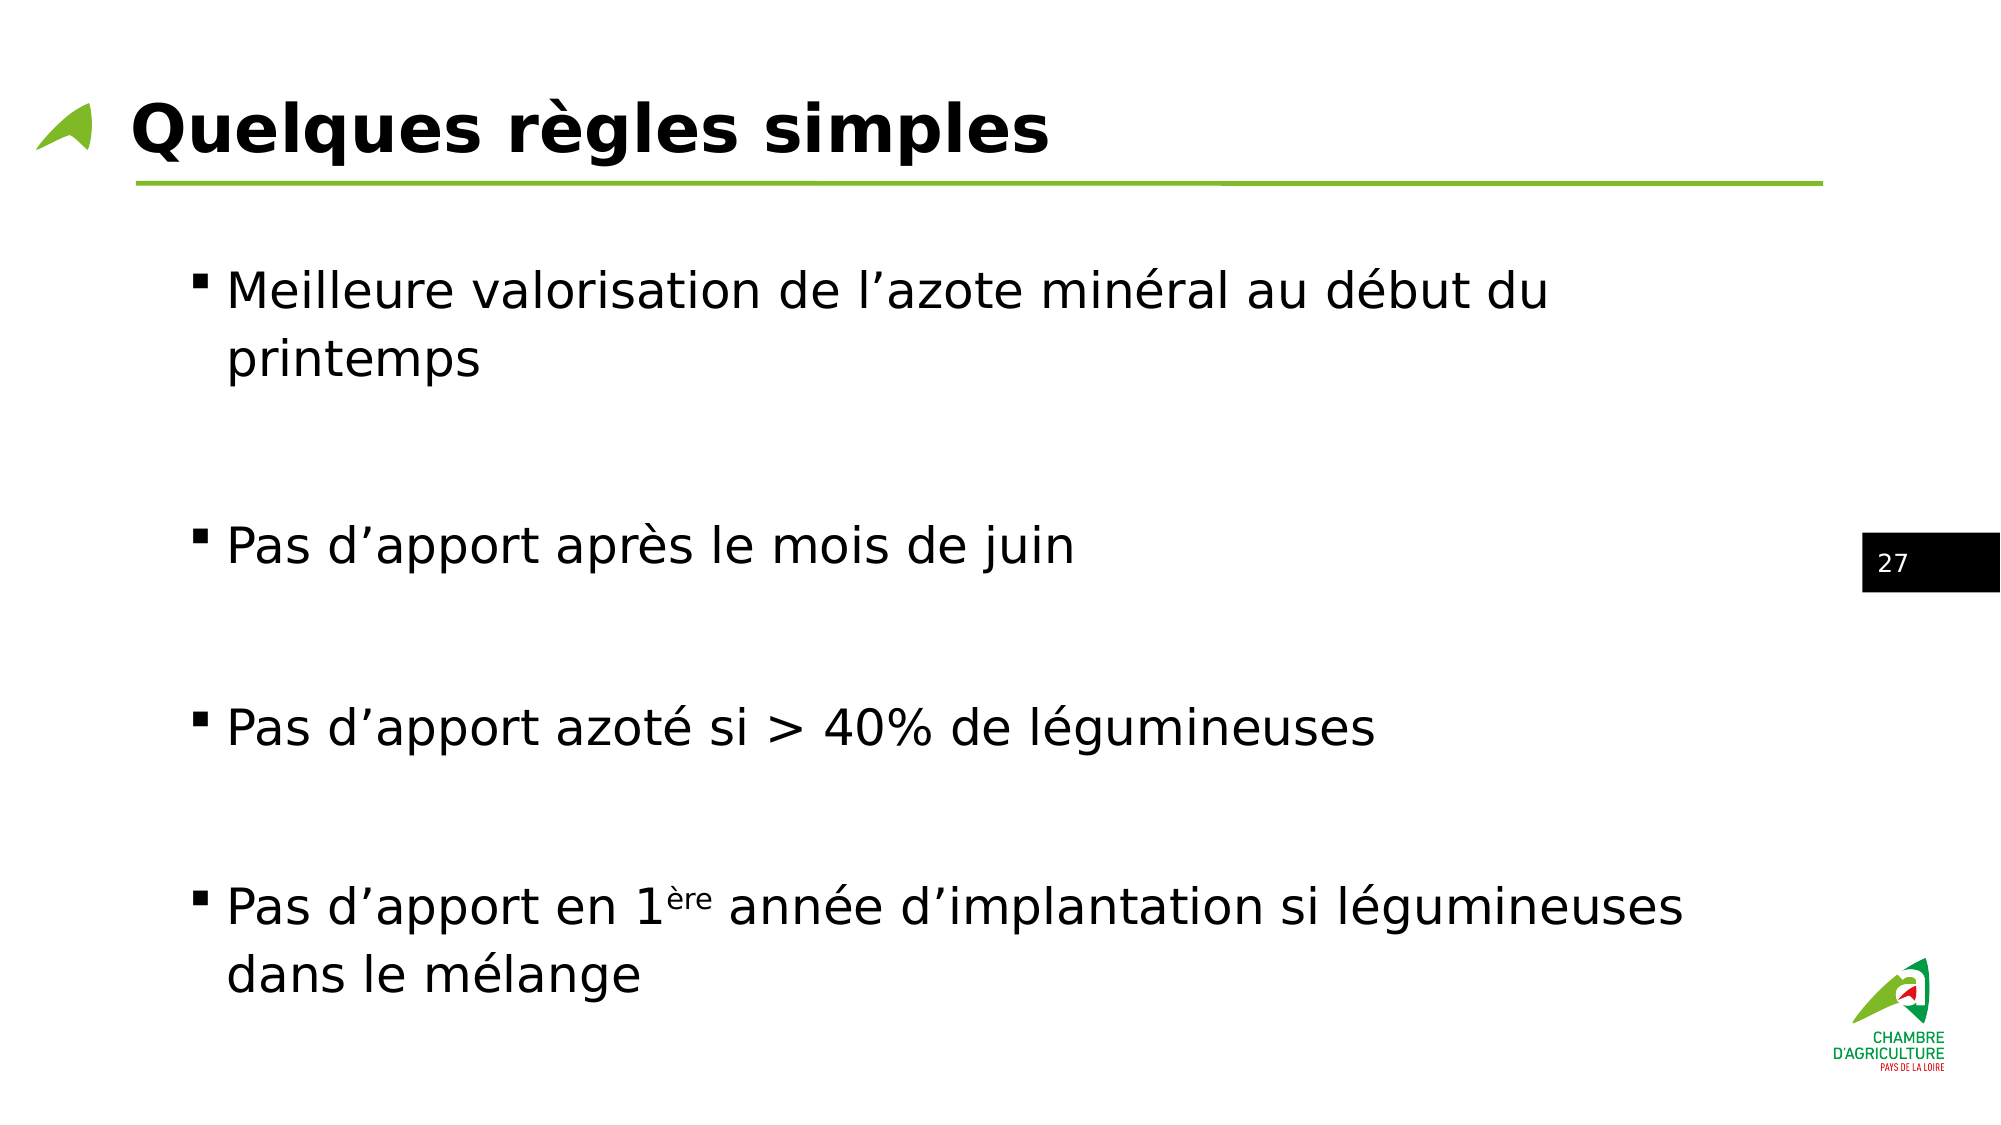

Quelques règles simples
Meilleure valorisation de l’azote minéral au début du printemps

Pas d’apport après le mois de juin

Pas d’apport azoté si > 40% de légumineuses

Pas d’apport en 1ère année d’implantation si légumineuses dans le mélange
27